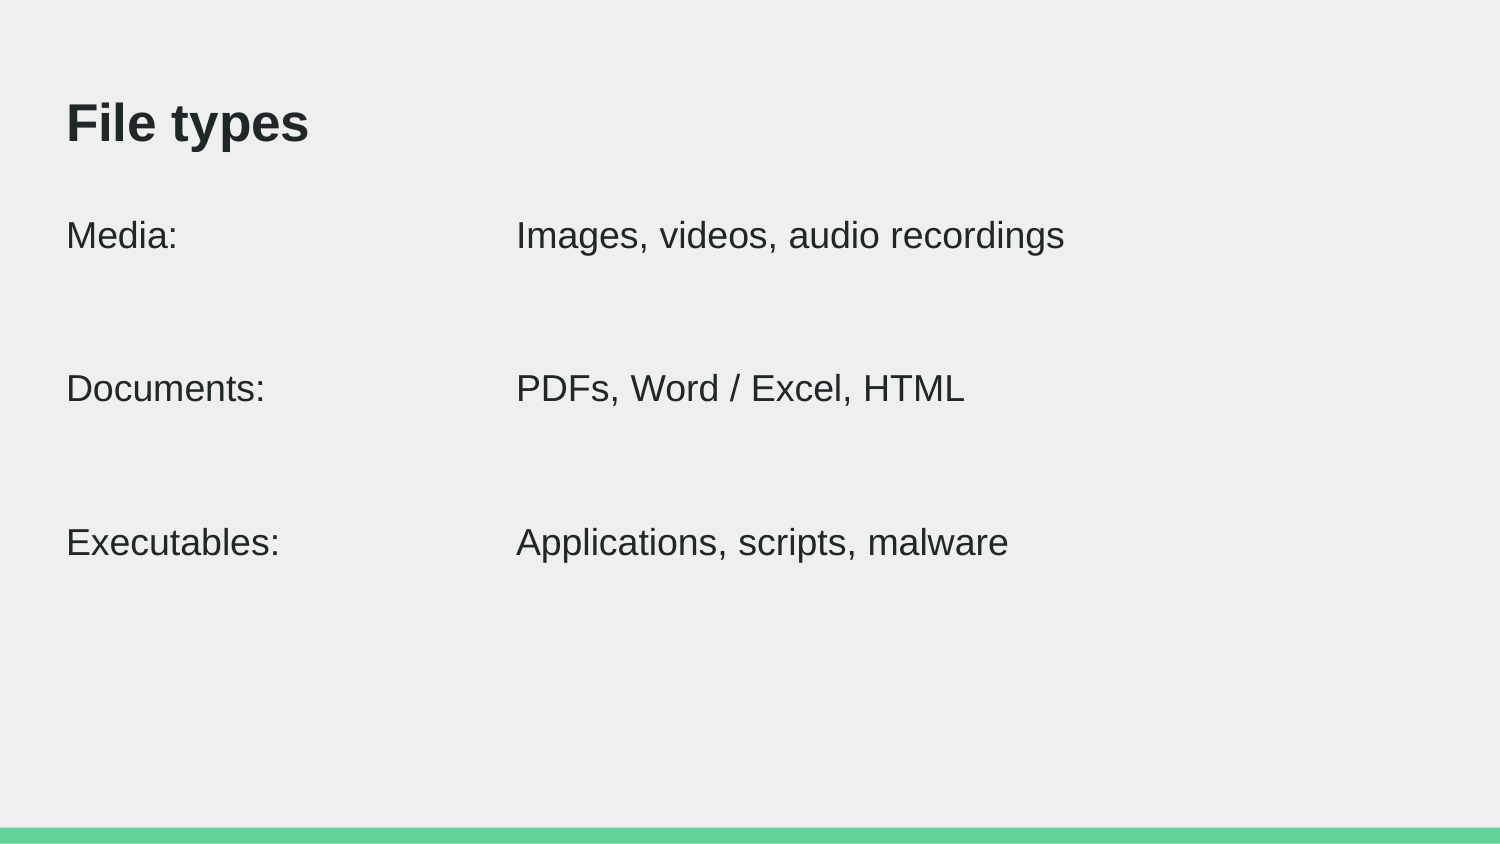

# File types
Media:			Images, videos, audio recordings

Documents: 		PDFs, Word / Excel, HTML

Executables:		Applications, scripts, malware